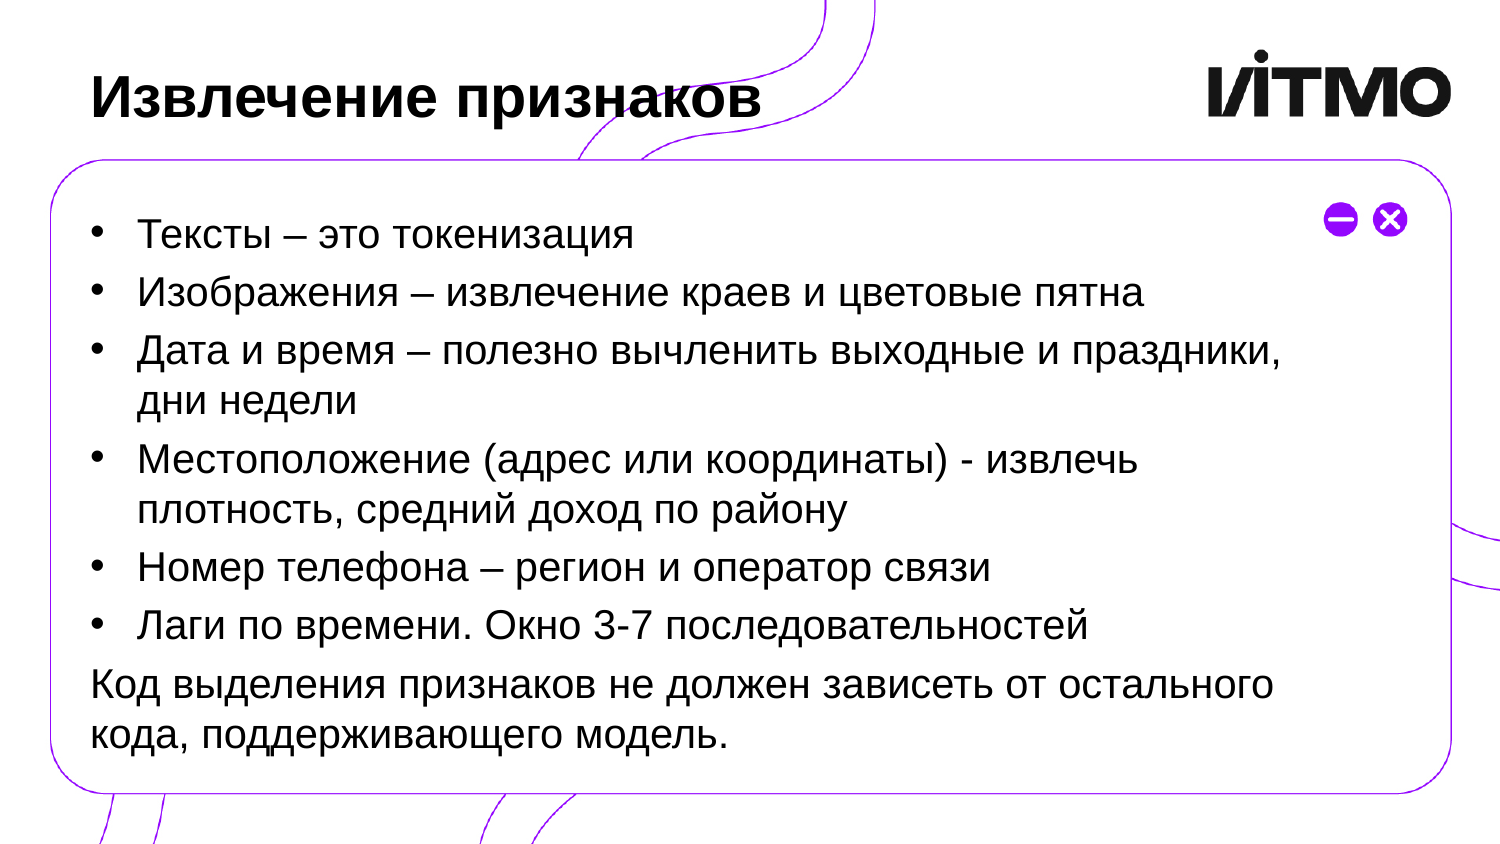

# Извлечение признаков
Тексты – это токенизация
Изображения – извлечение краев и цветовые пятна
Дата и время – полезно вычленить выходные и праздники, дни недели
Местоположение (адрес или координаты) - извлечь плотность, средний доход по району
Номер телефона – регион и оператор связи
Лаги по времени. Окно 3-7 последовательностей
Код выделения признаков не должен зависеть от остального кода, поддерживающего модель.